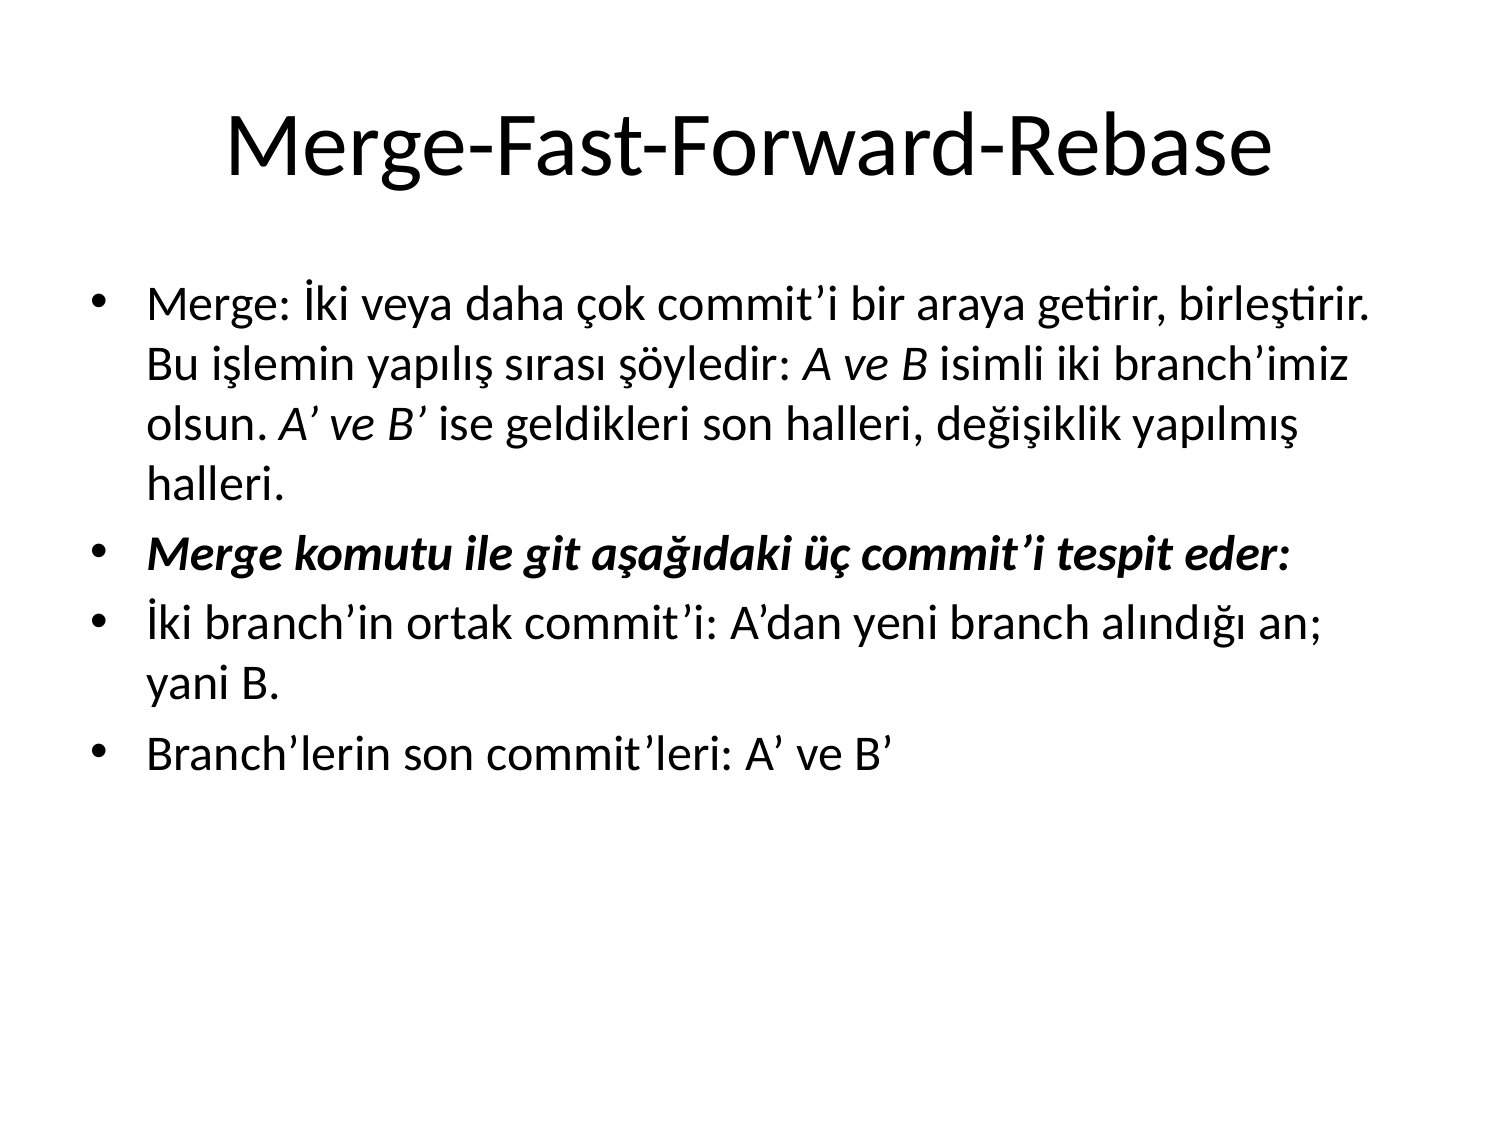

# Merge-Fast-Forward-Rebase
Merge: İki veya daha çok commit’i bir araya getirir, birleştirir. Bu işlemin yapılış sırası şöyledir: A ve B isimli iki branch’imiz olsun. A’ ve B’ ise geldikleri son halleri, değişiklik yapılmış halleri.
Merge komutu ile git aşağıdaki üç commit’i tespit eder:
İki branch’in ortak commit’i: A’dan yeni branch alındığı an; yani B.
Branch’lerin son commit’leri: A’ ve B’